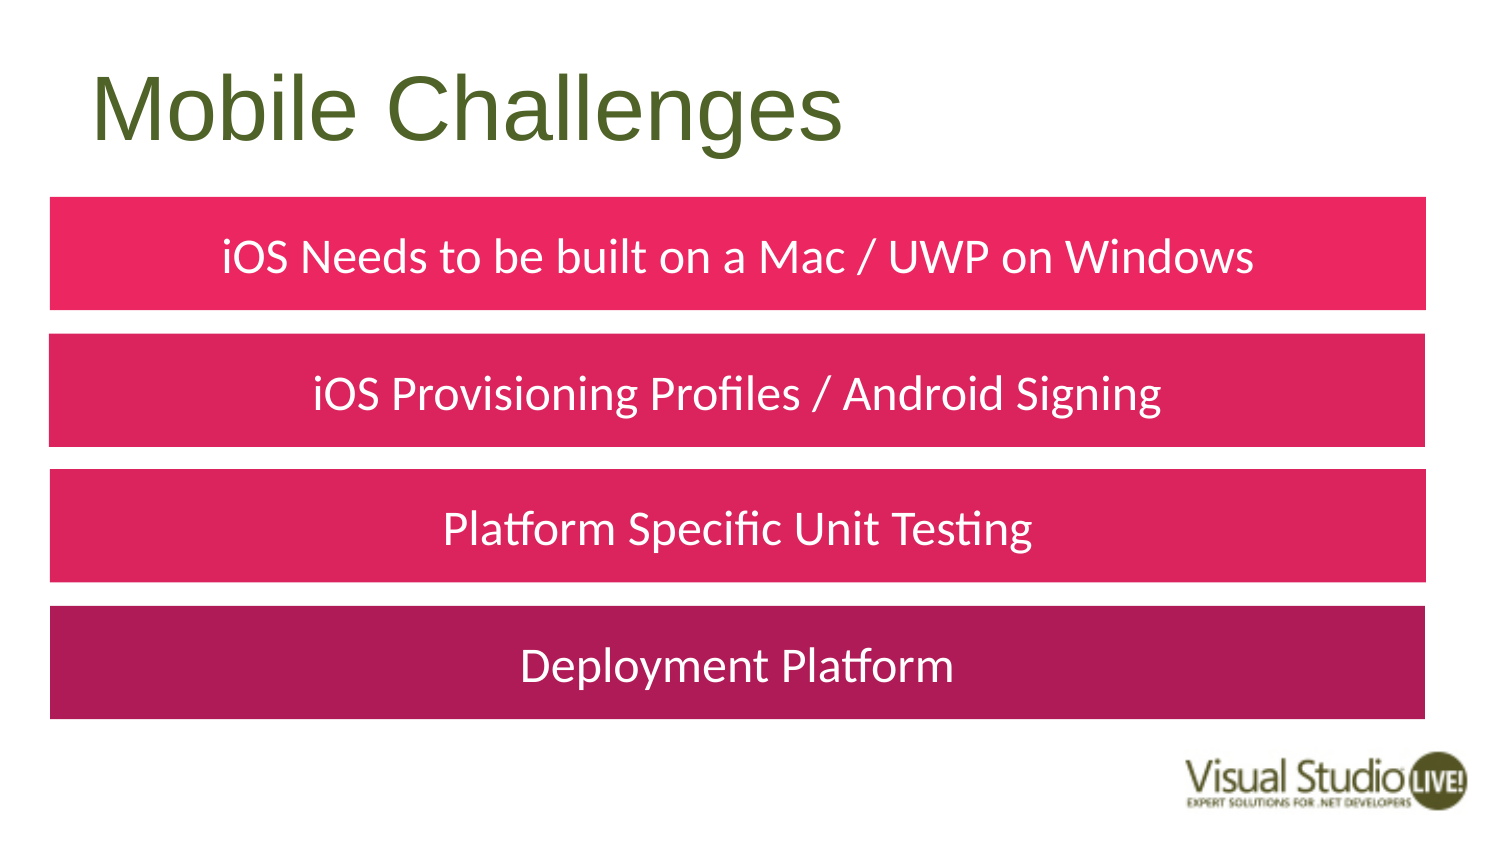

# Mobile Challenges
iOS Needs to be built on a Mac / UWP on Windows
iOS Provisioning Profiles / Android Signing
Platform Specific Unit Testing
Deployment Platform